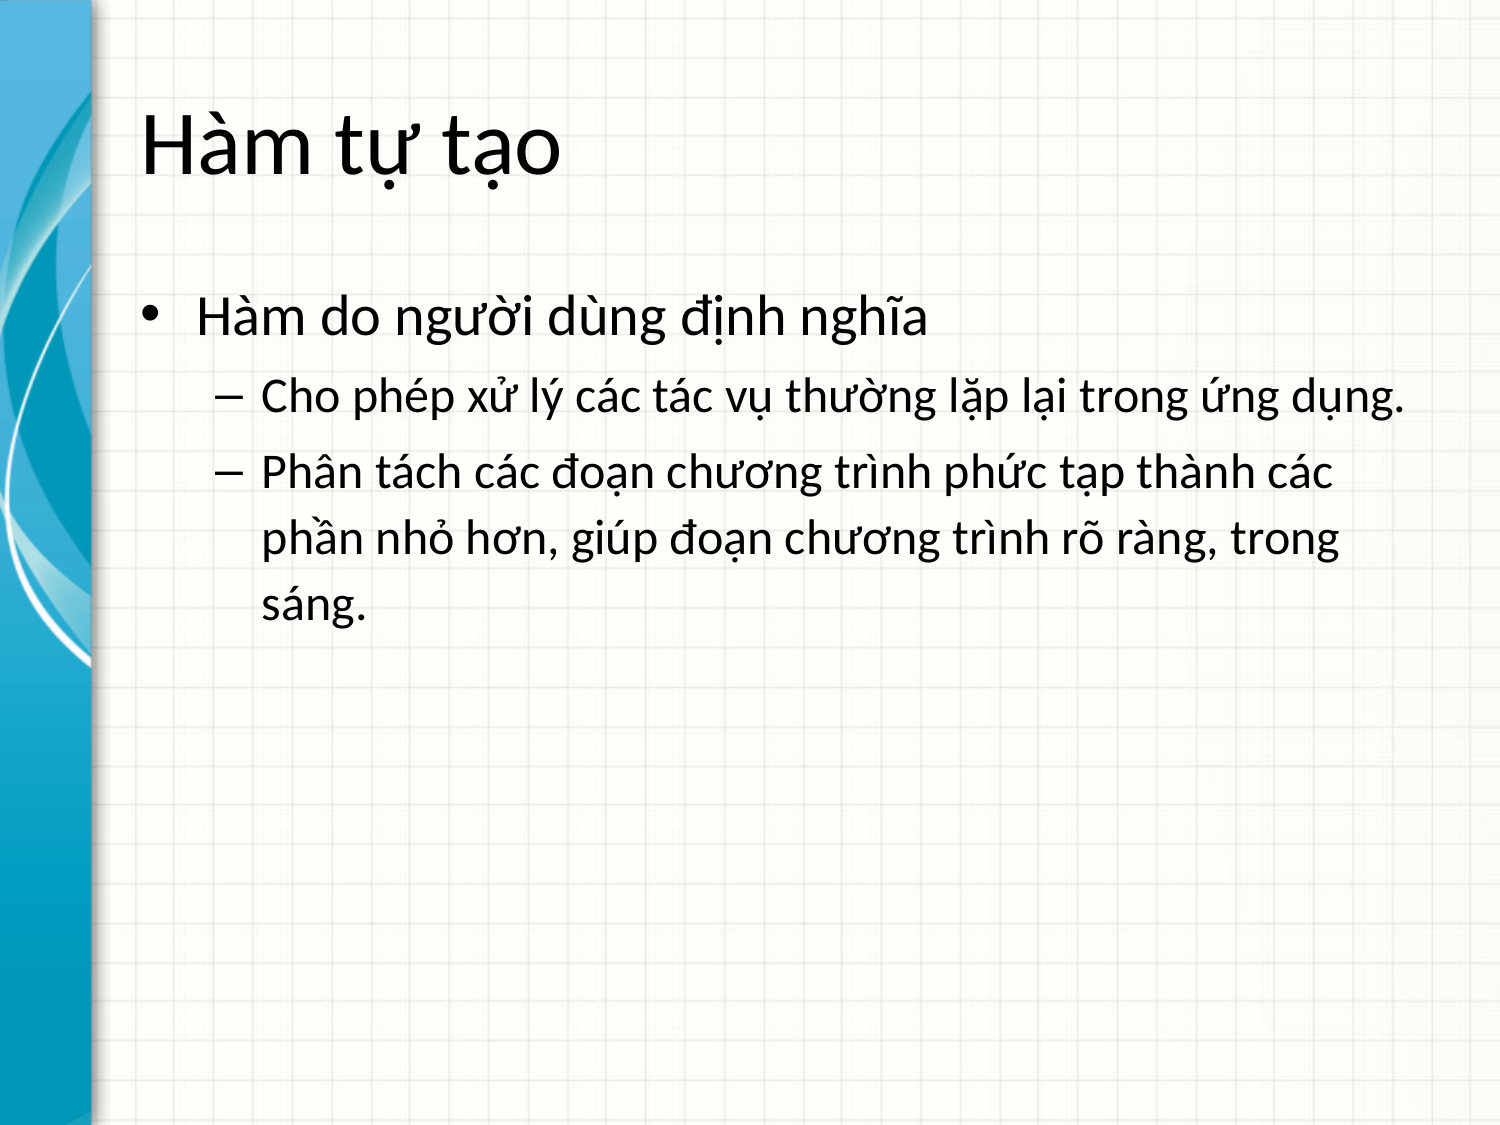

# Hàm tự tạo
Hàm do người dùng định nghĩa
Cho phép xử lý các tác vụ thường lặp lại trong ứng dụng.
Phân tách các đoạn chương trình phức tạp thành các phần nhỏ hơn, giúp đoạn chương trình rõ ràng, trong sáng.